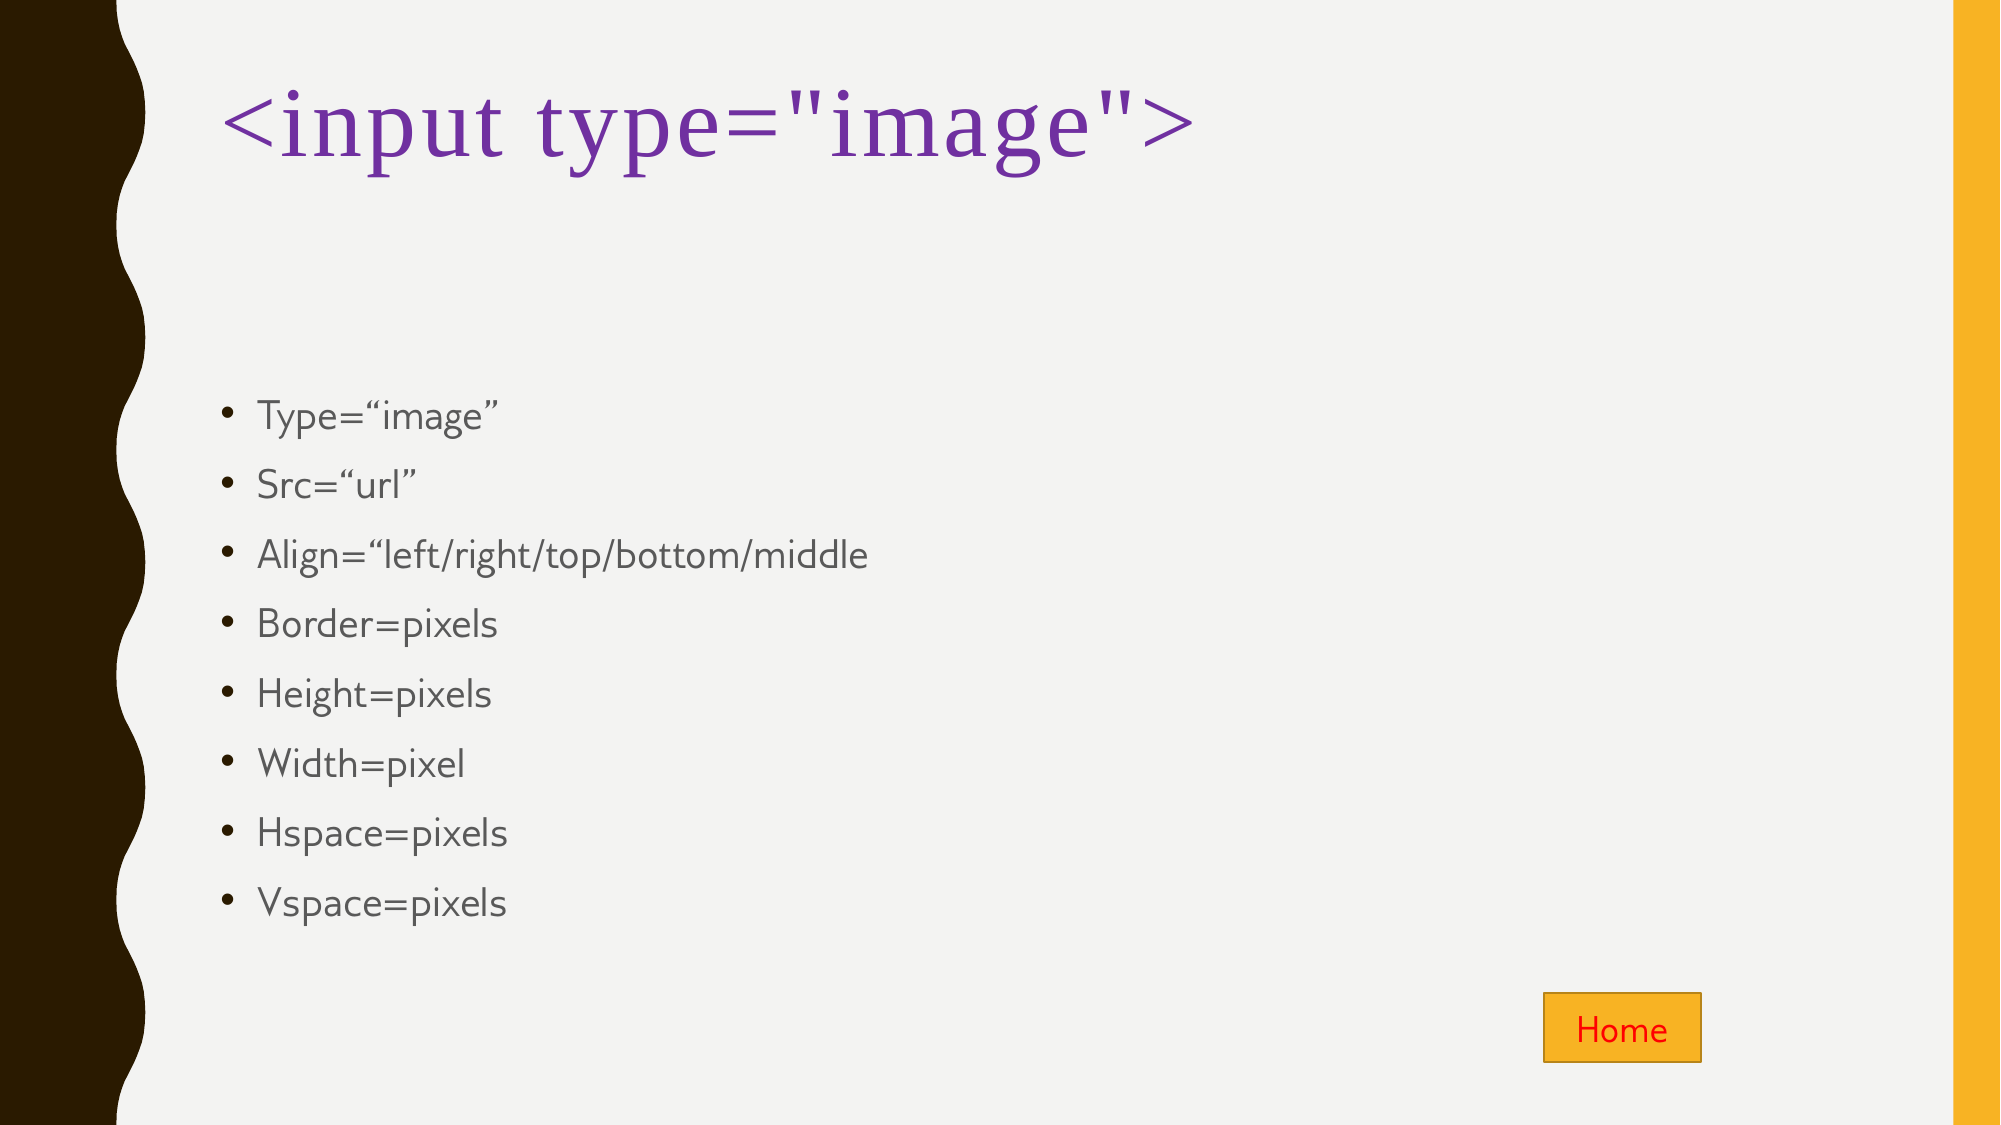

# <input type="image">
Type=“image”
Src=“url”
Align=“left/right/top/bottom/middle
Border=pixels
Height=pixels
Width=pixel
Hspace=pixels
Vspace=pixels
Home